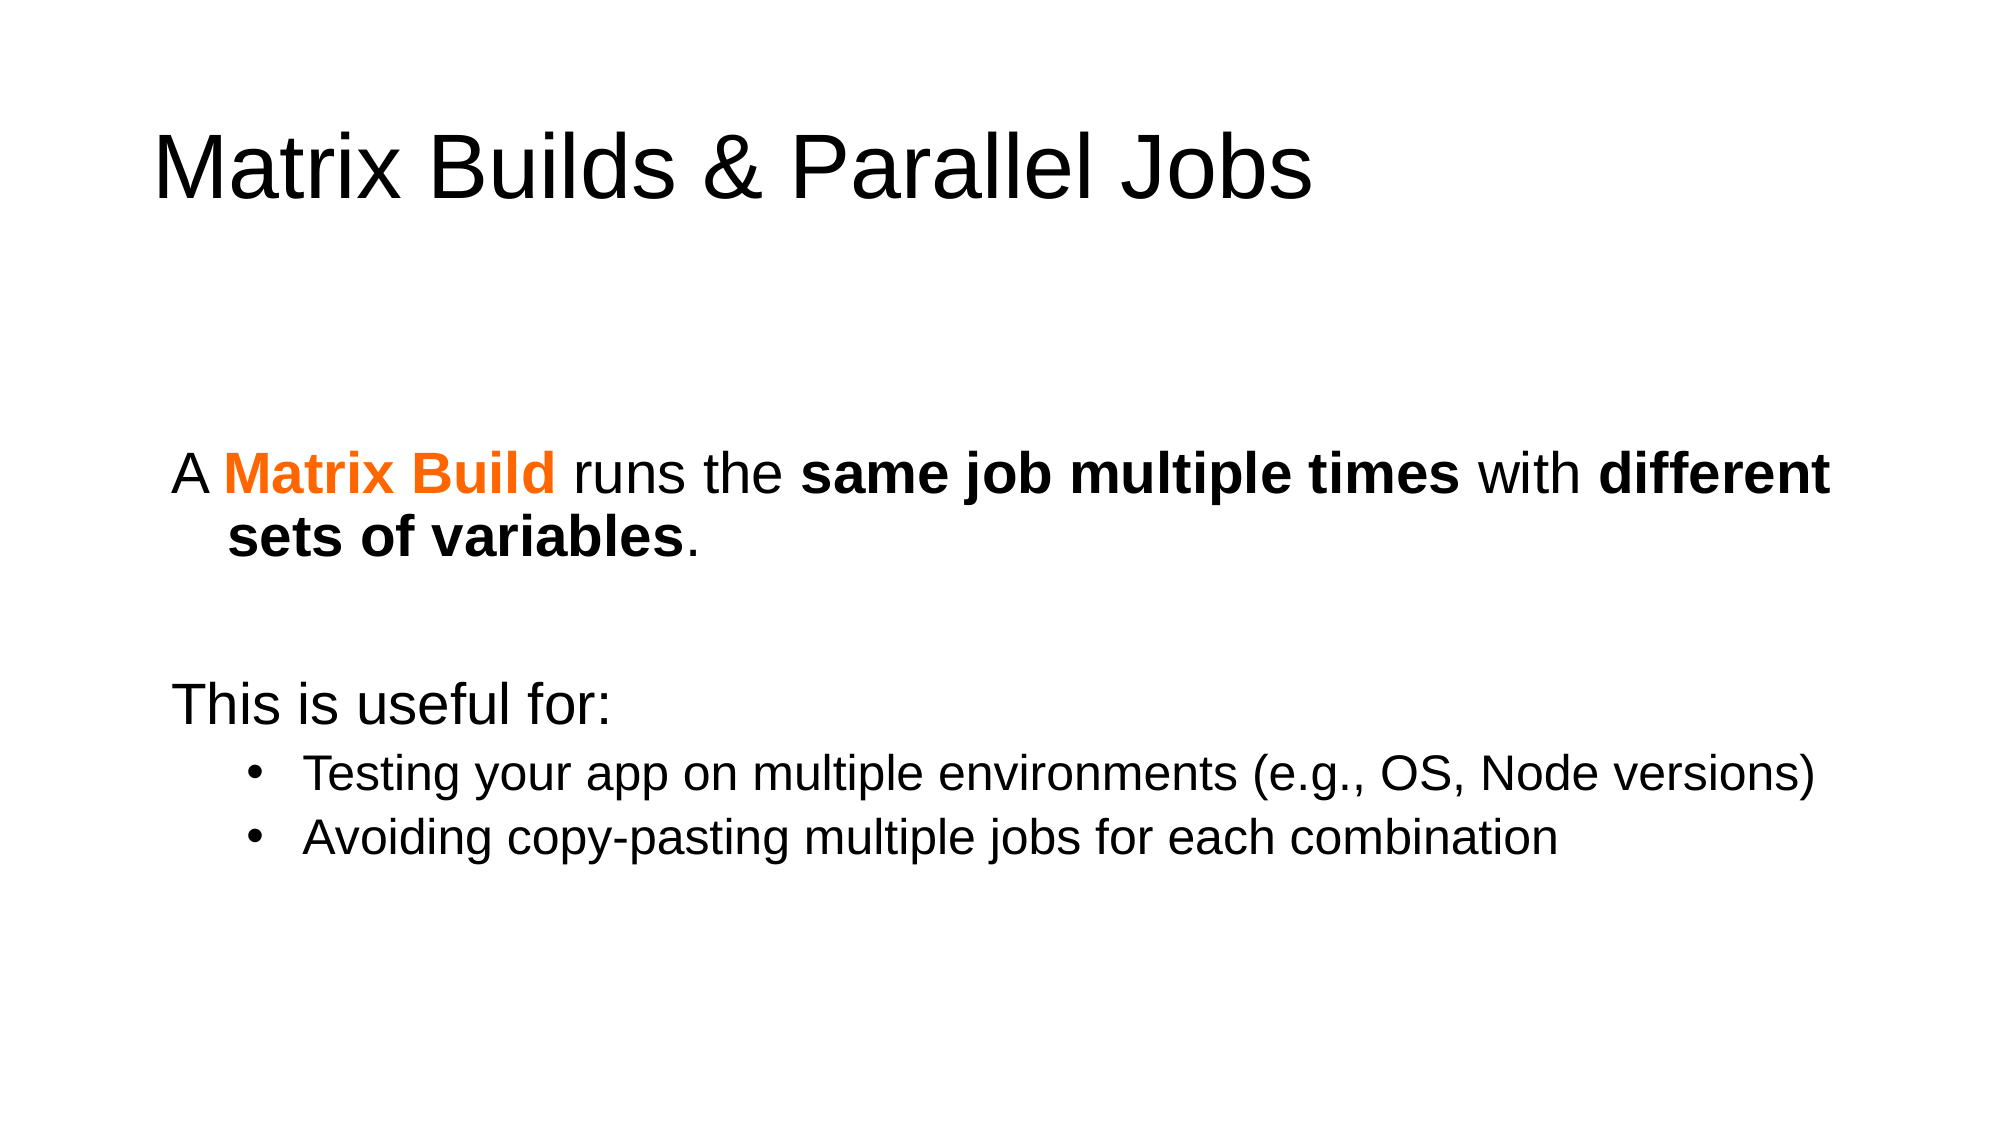

# Matrix Builds & Parallel Jobs
A Matrix Build runs the same job multiple times with different sets of variables.

This is useful for:
Testing your app on multiple environments (e.g., OS, Node versions)
Avoiding copy-pasting multiple jobs for each combination